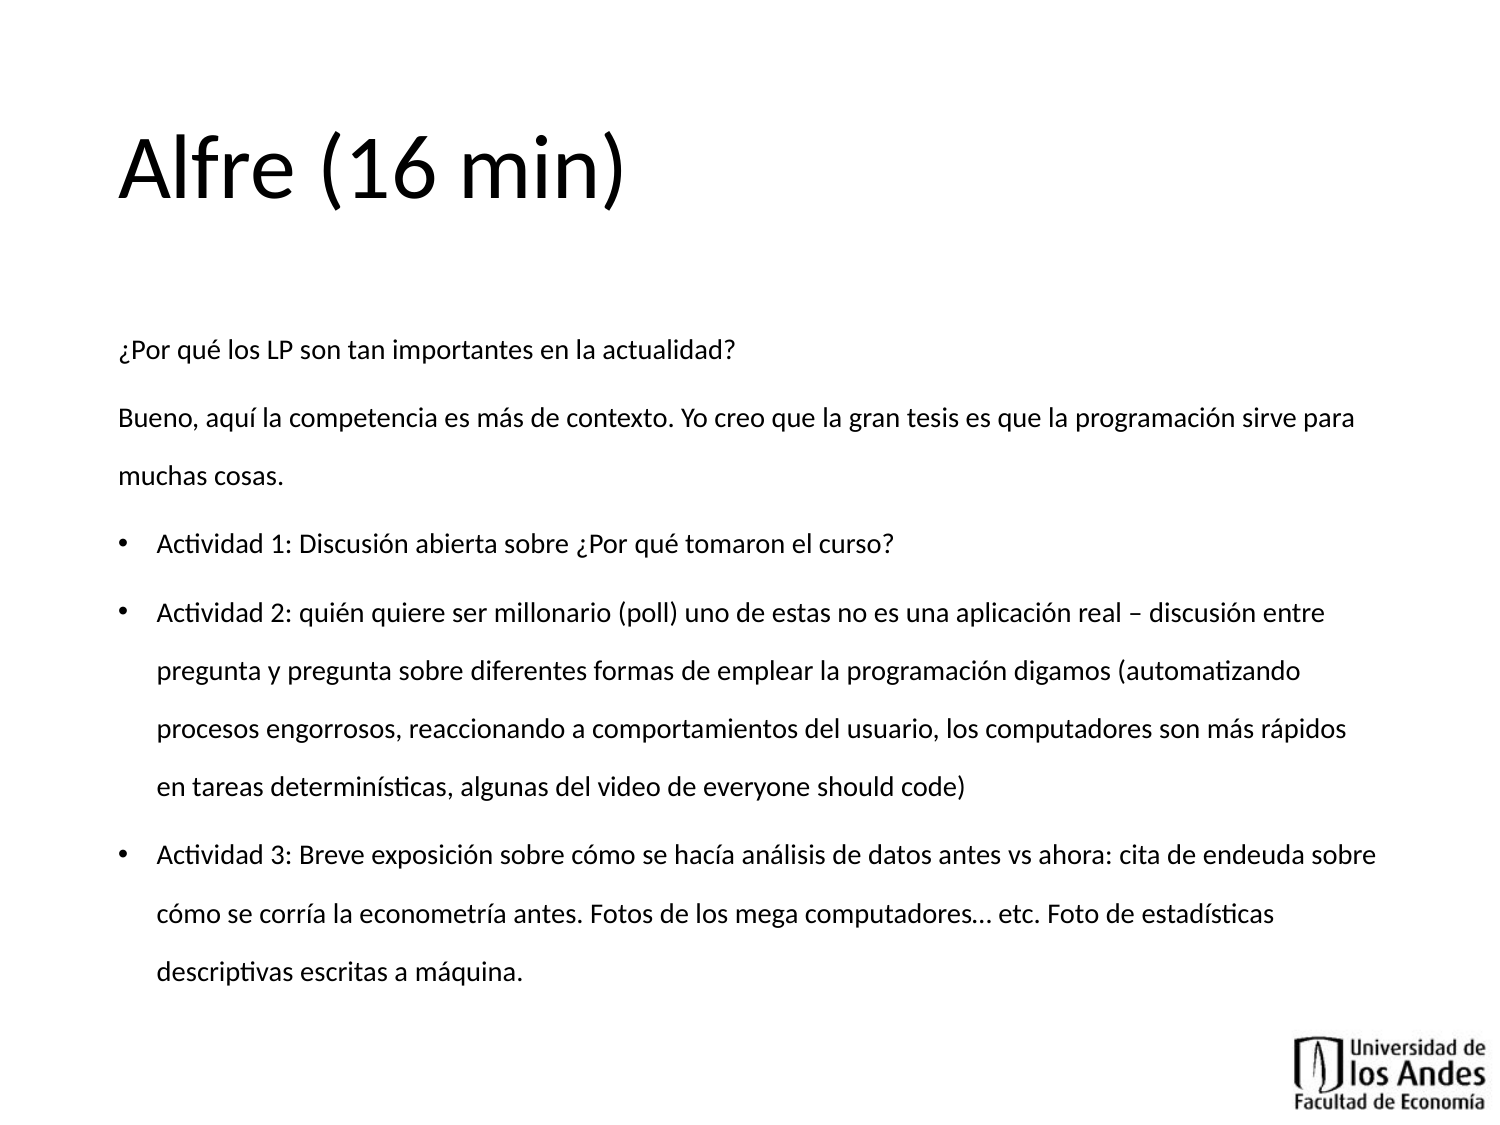

# Alfre (16 min)
¿Por qué los LP son tan importantes en la actualidad?
Bueno, aquí la competencia es más de contexto. Yo creo que la gran tesis es que la programación sirve para muchas cosas.
Actividad 1: Discusión abierta sobre ¿Por qué tomaron el curso?
Actividad 2: quién quiere ser millonario (poll) uno de estas no es una aplicación real – discusión entre pregunta y pregunta sobre diferentes formas de emplear la programación digamos (automatizando procesos engorrosos, reaccionando a comportamientos del usuario, los computadores son más rápidos en tareas determinísticas, algunas del video de everyone should code)
Actividad 3: Breve exposición sobre cómo se hacía análisis de datos antes vs ahora: cita de endeuda sobre cómo se corría la econometría antes. Fotos de los mega computadores… etc. Foto de estadísticas descriptivas escritas a máquina.